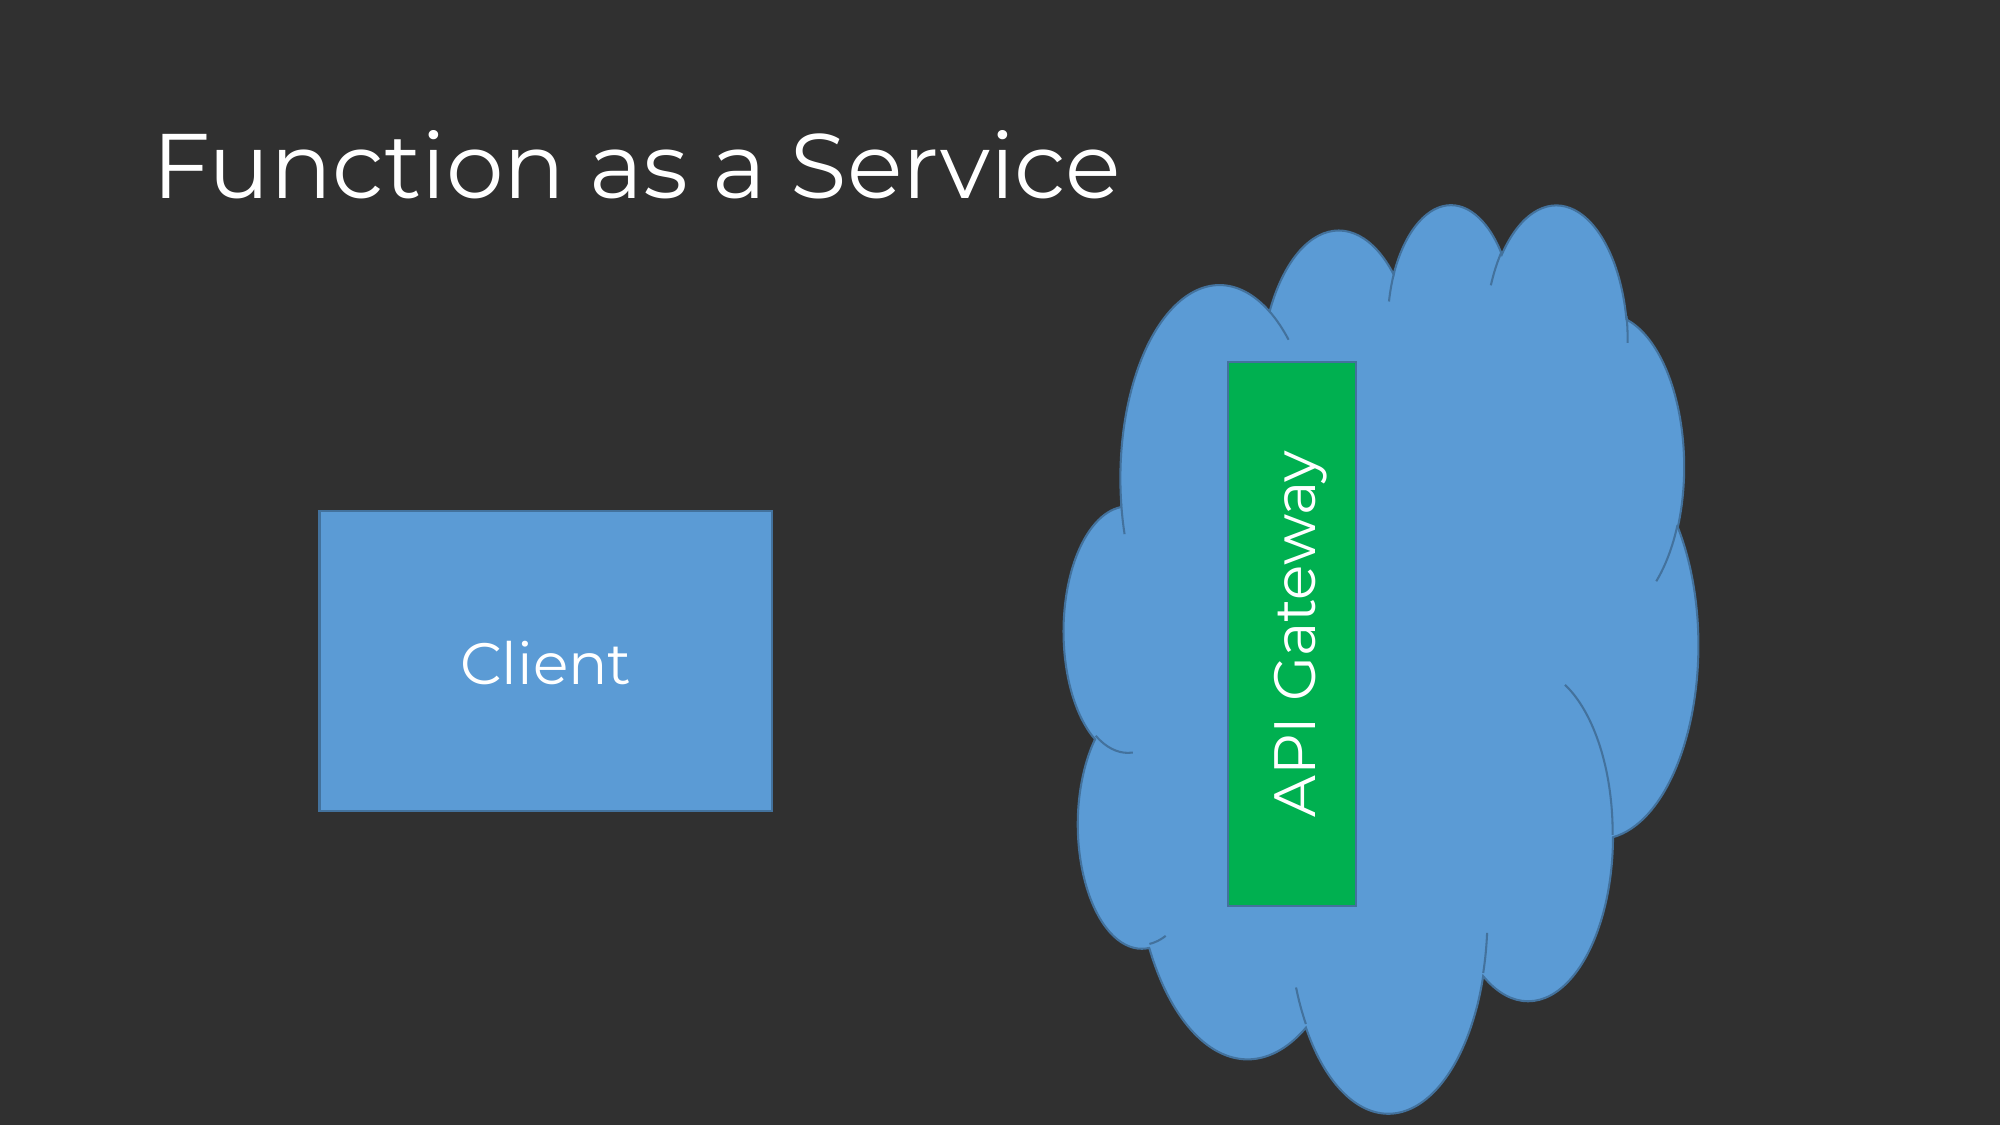

# Function as a Service

API Gateway
Client